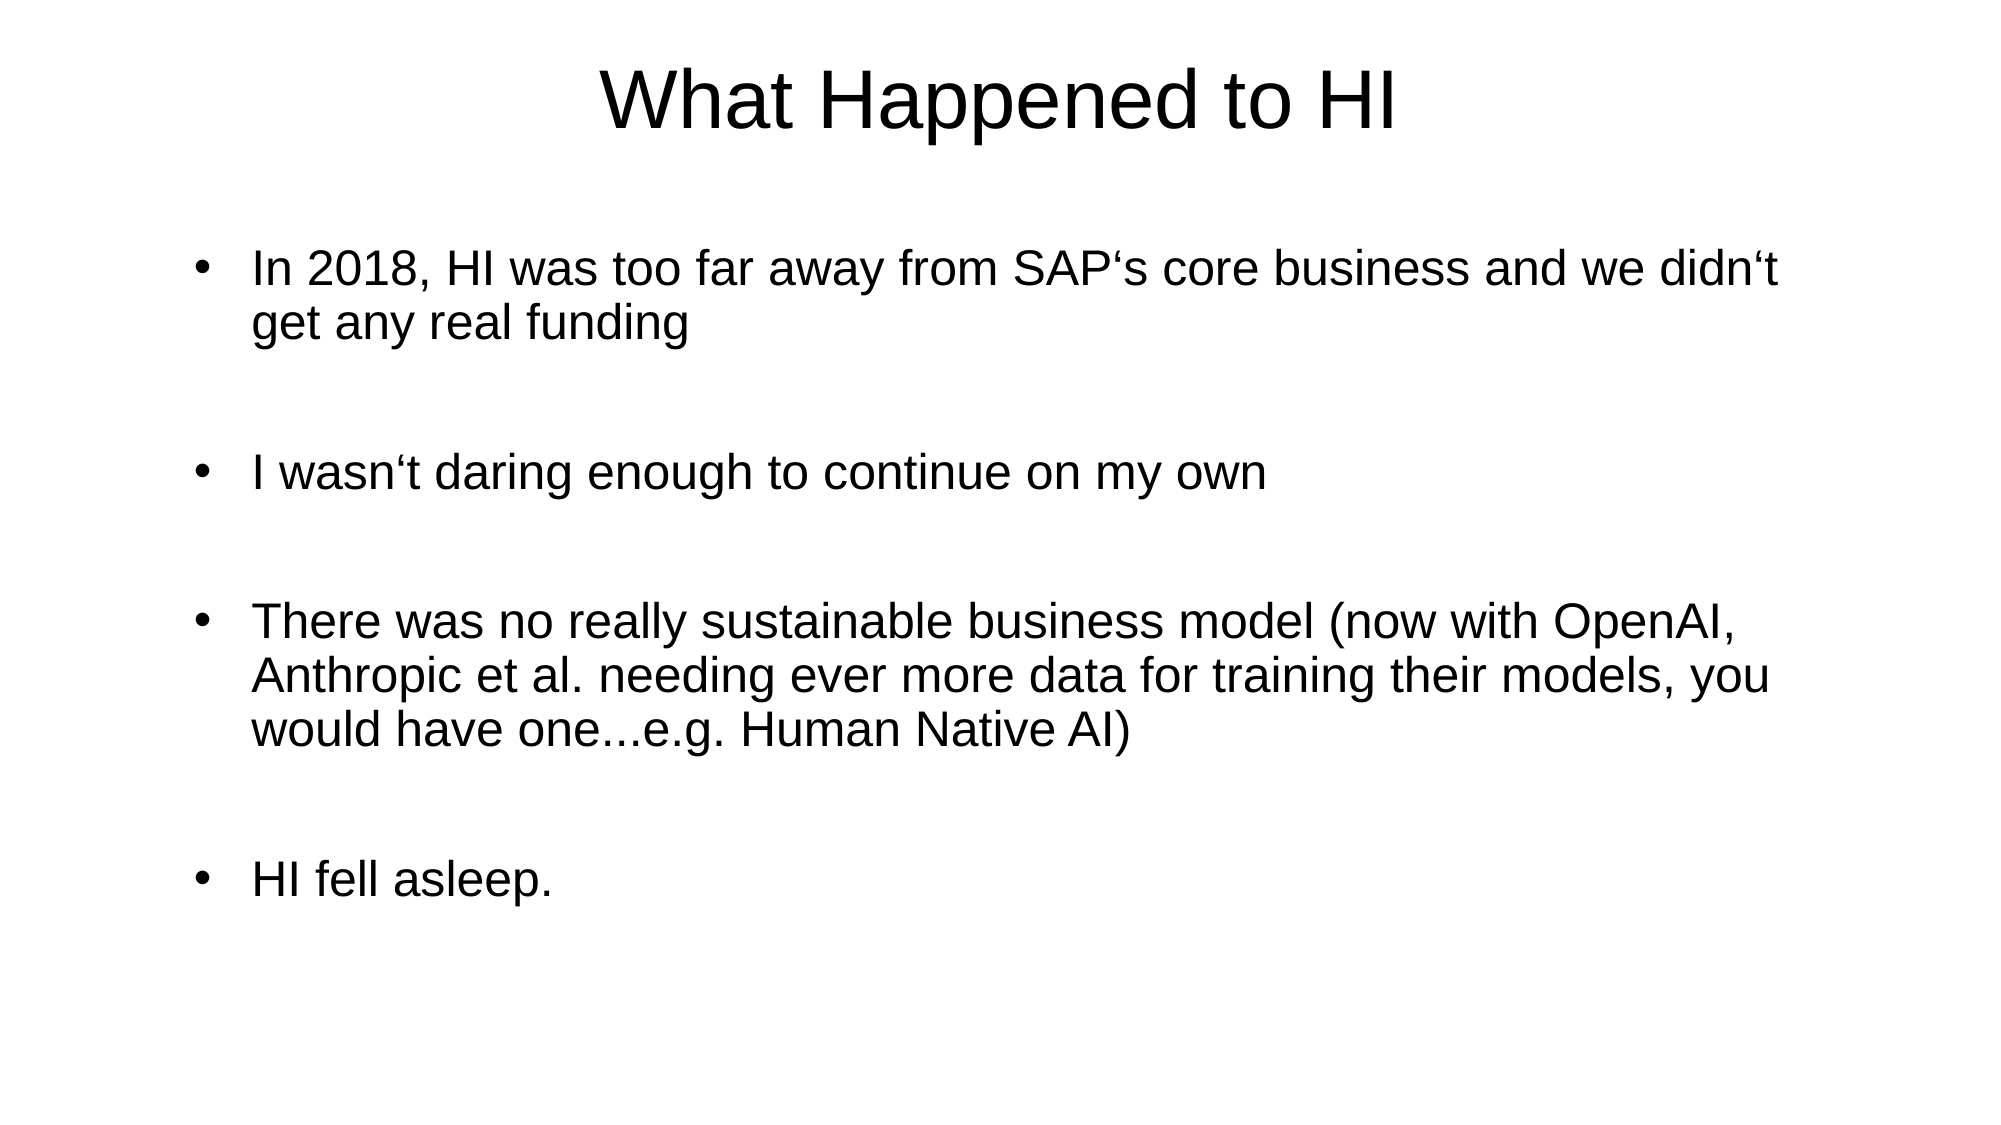

# What Happened to HI
In 2018, HI was too far away from SAP‘s core business and we didn‘t get any real funding

I wasn‘t daring enough to continue on my own

There was no really sustainable business model (now with OpenAI, Anthropic et al. needing ever more data for training their models, you would have one...e.g. Human Native AI)

HI fell asleep.